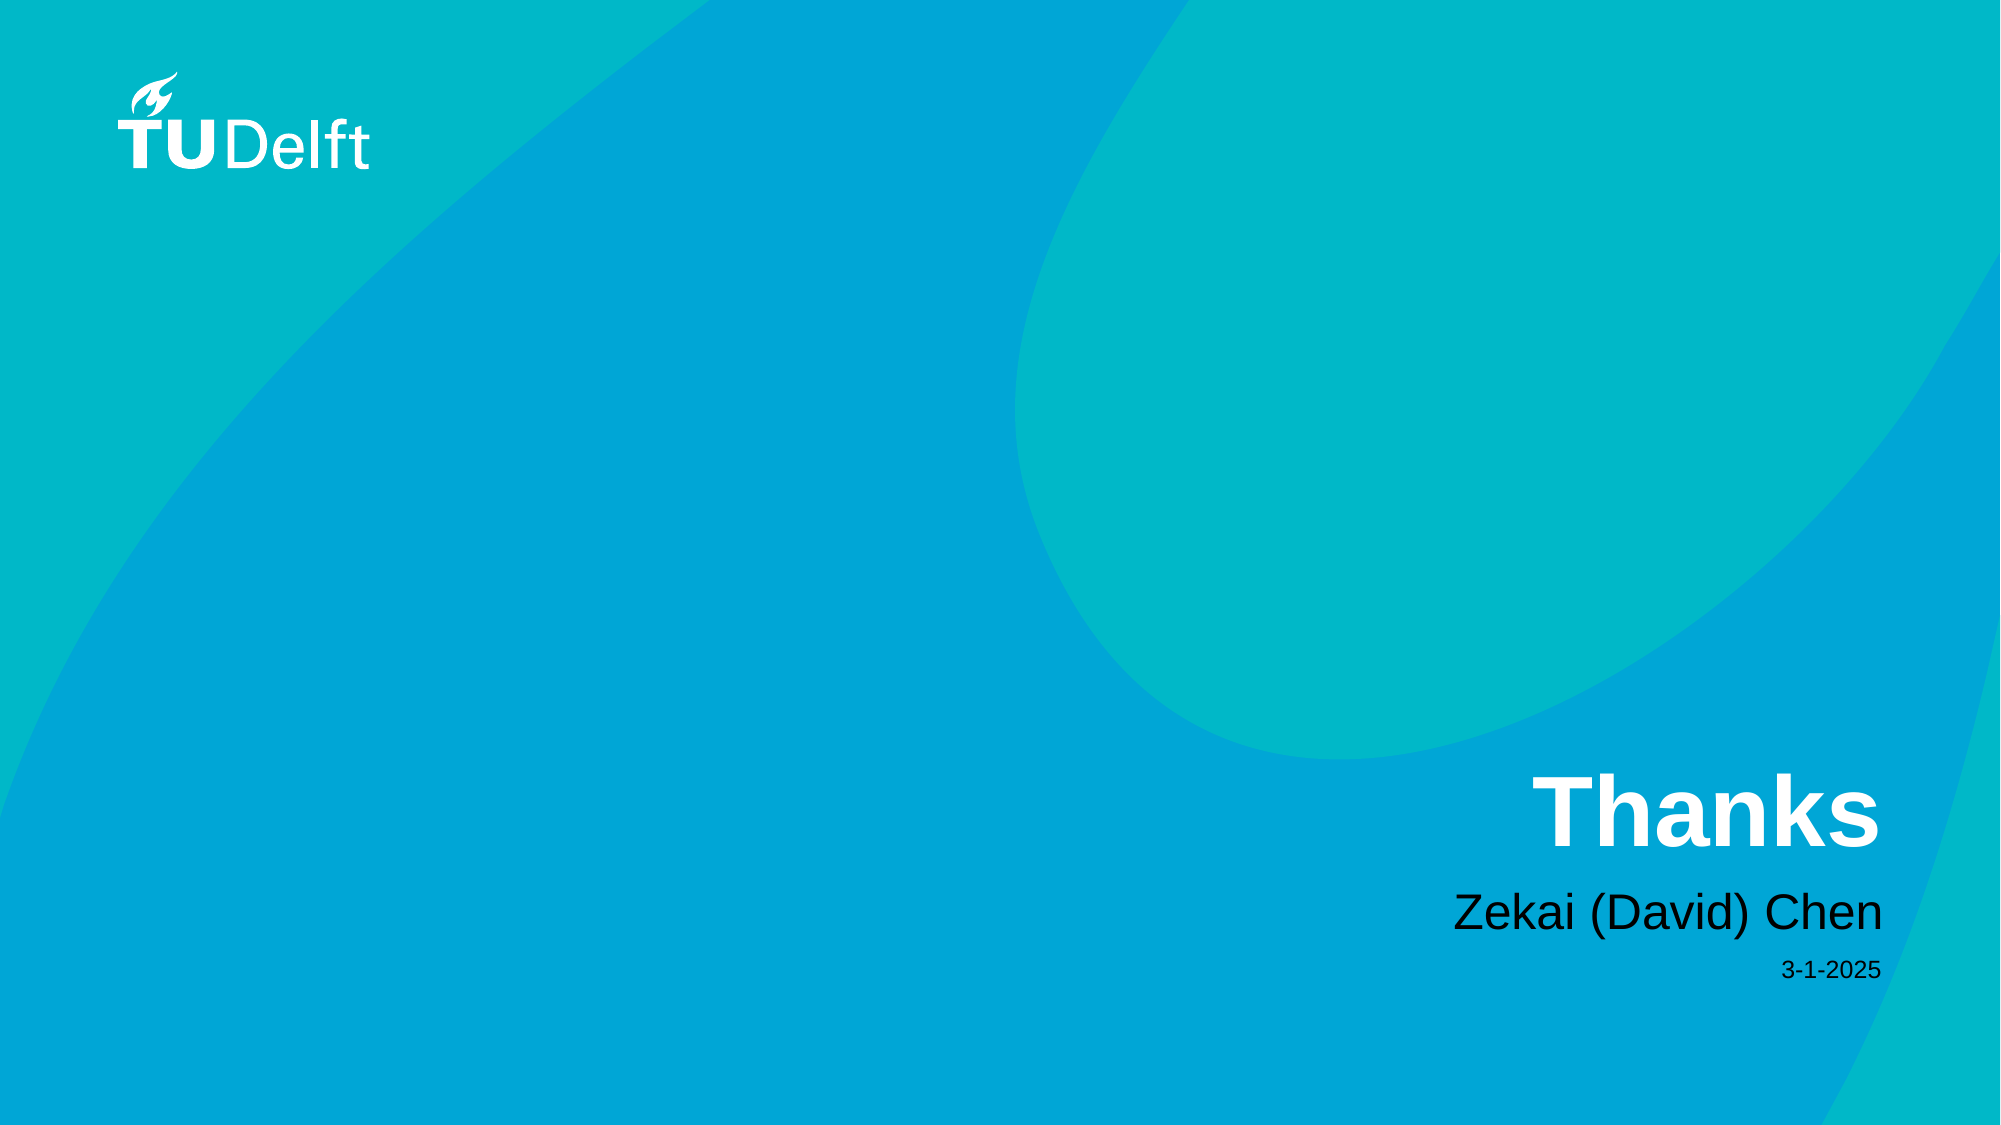

# Afsluiter
Thanks
Zekai (David) Chen
3-1-2025